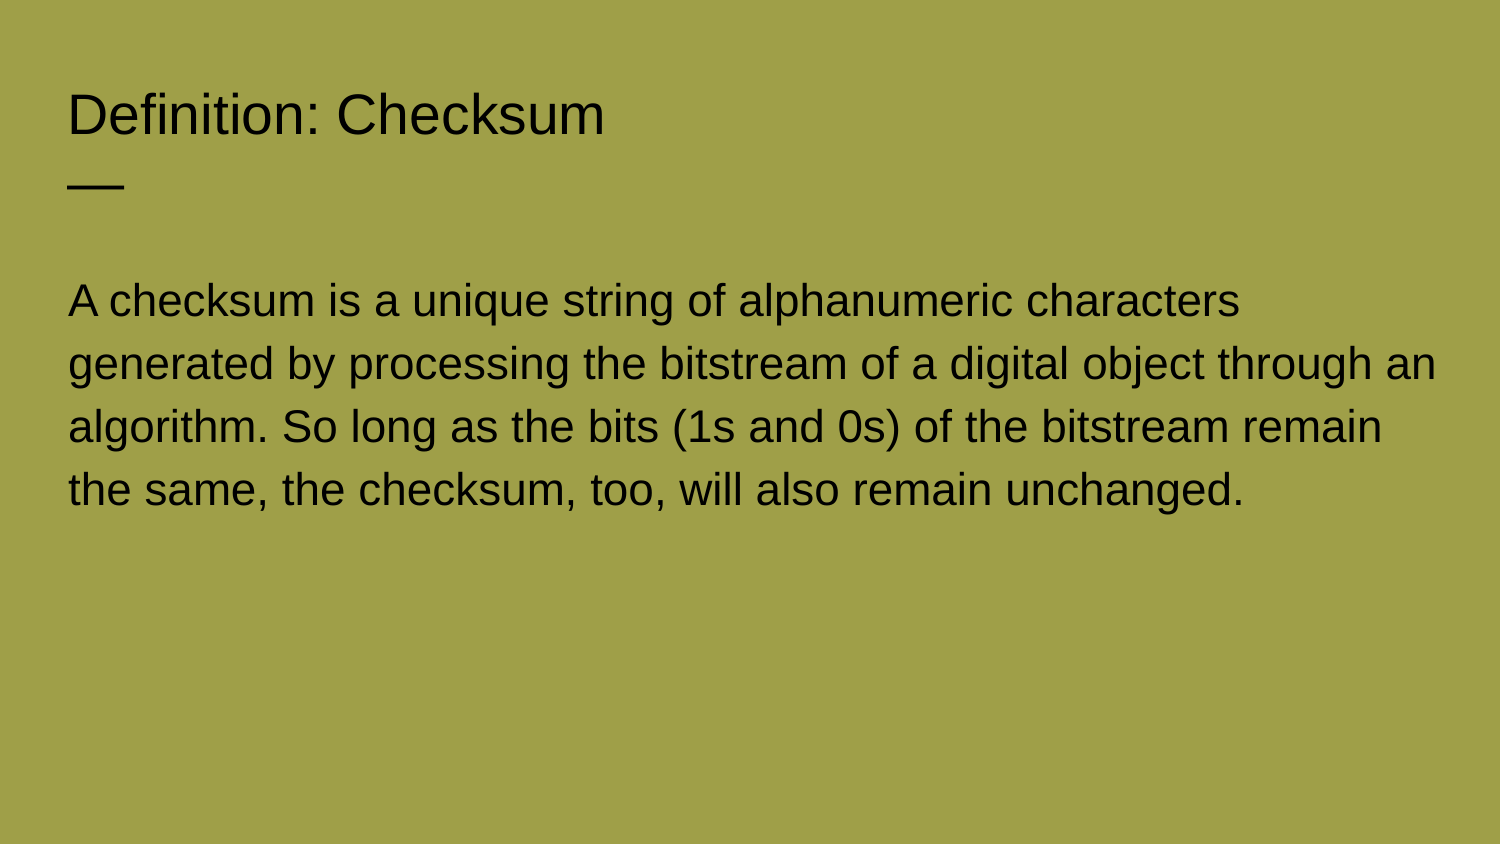

Definition: Checksum
—
A checksum is a unique string of alphanumeric characters generated by processing the bitstream of a digital object through an algorithm. So long as the bits (1s and 0s) of the bitstream remain the same, the checksum, too, will also remain unchanged.